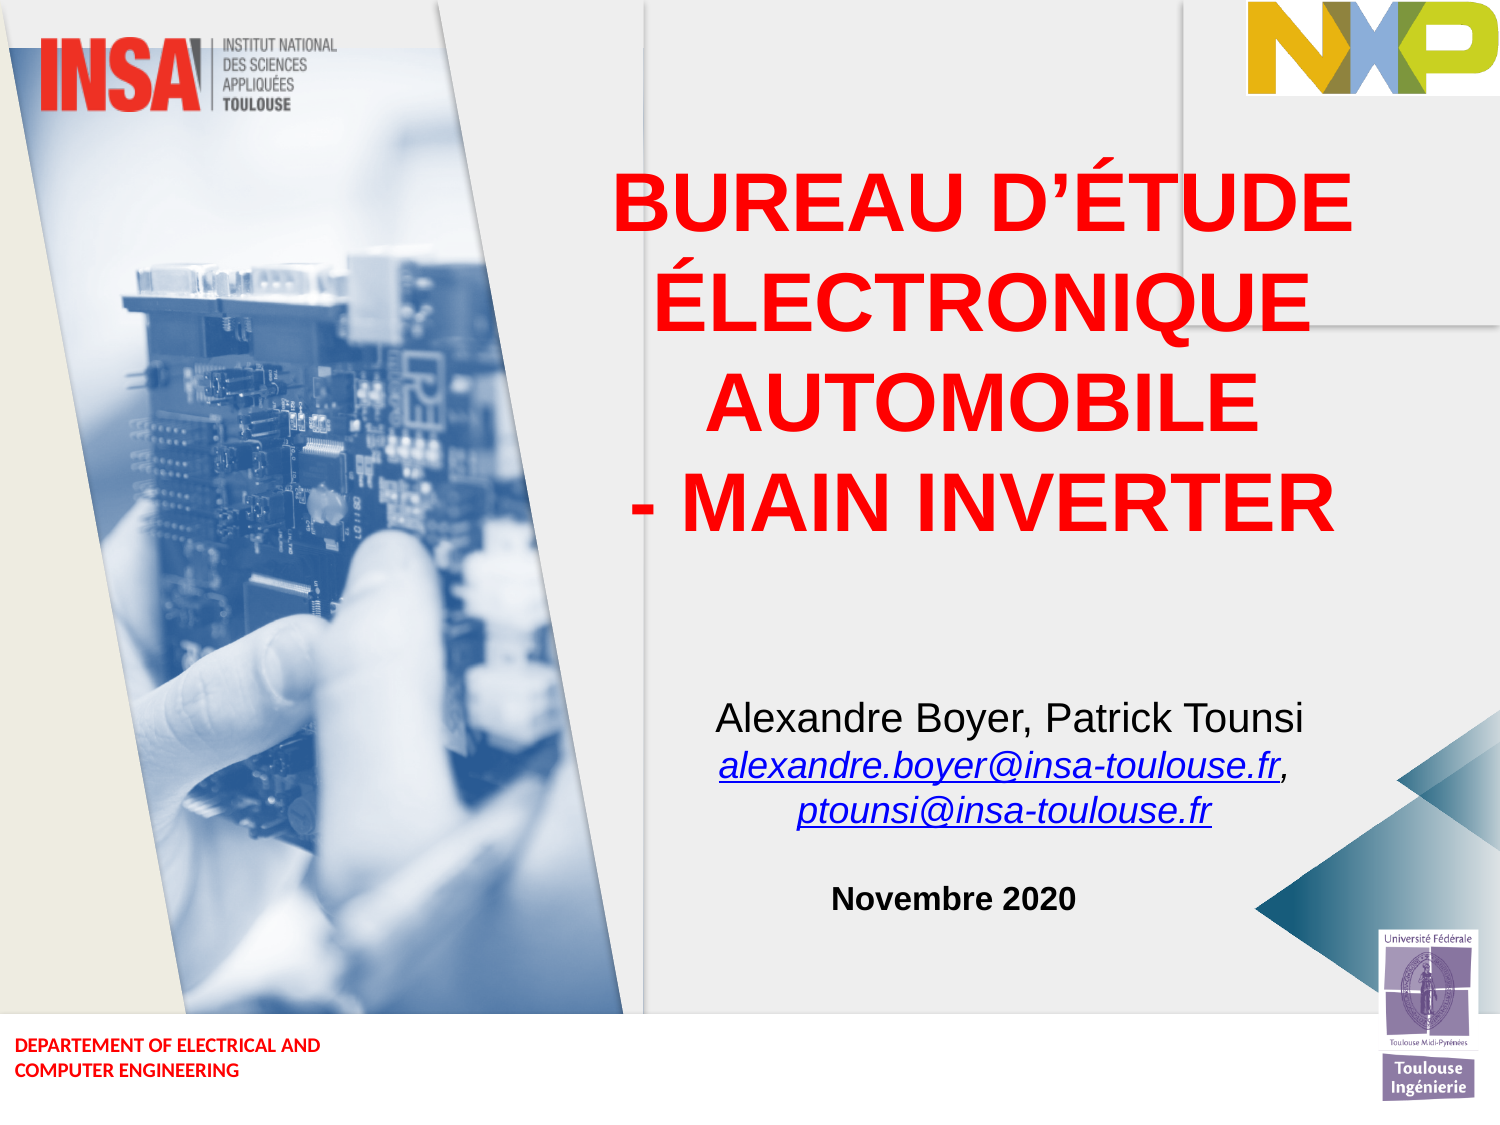

# Bureau d’étude électronique automobile - Main Inverter
Alexandre Boyer, Patrick Tounsi
alexandre.boyer@insa-toulouse.fr, ptounsi@insa-toulouse.fr
Novembre 2020